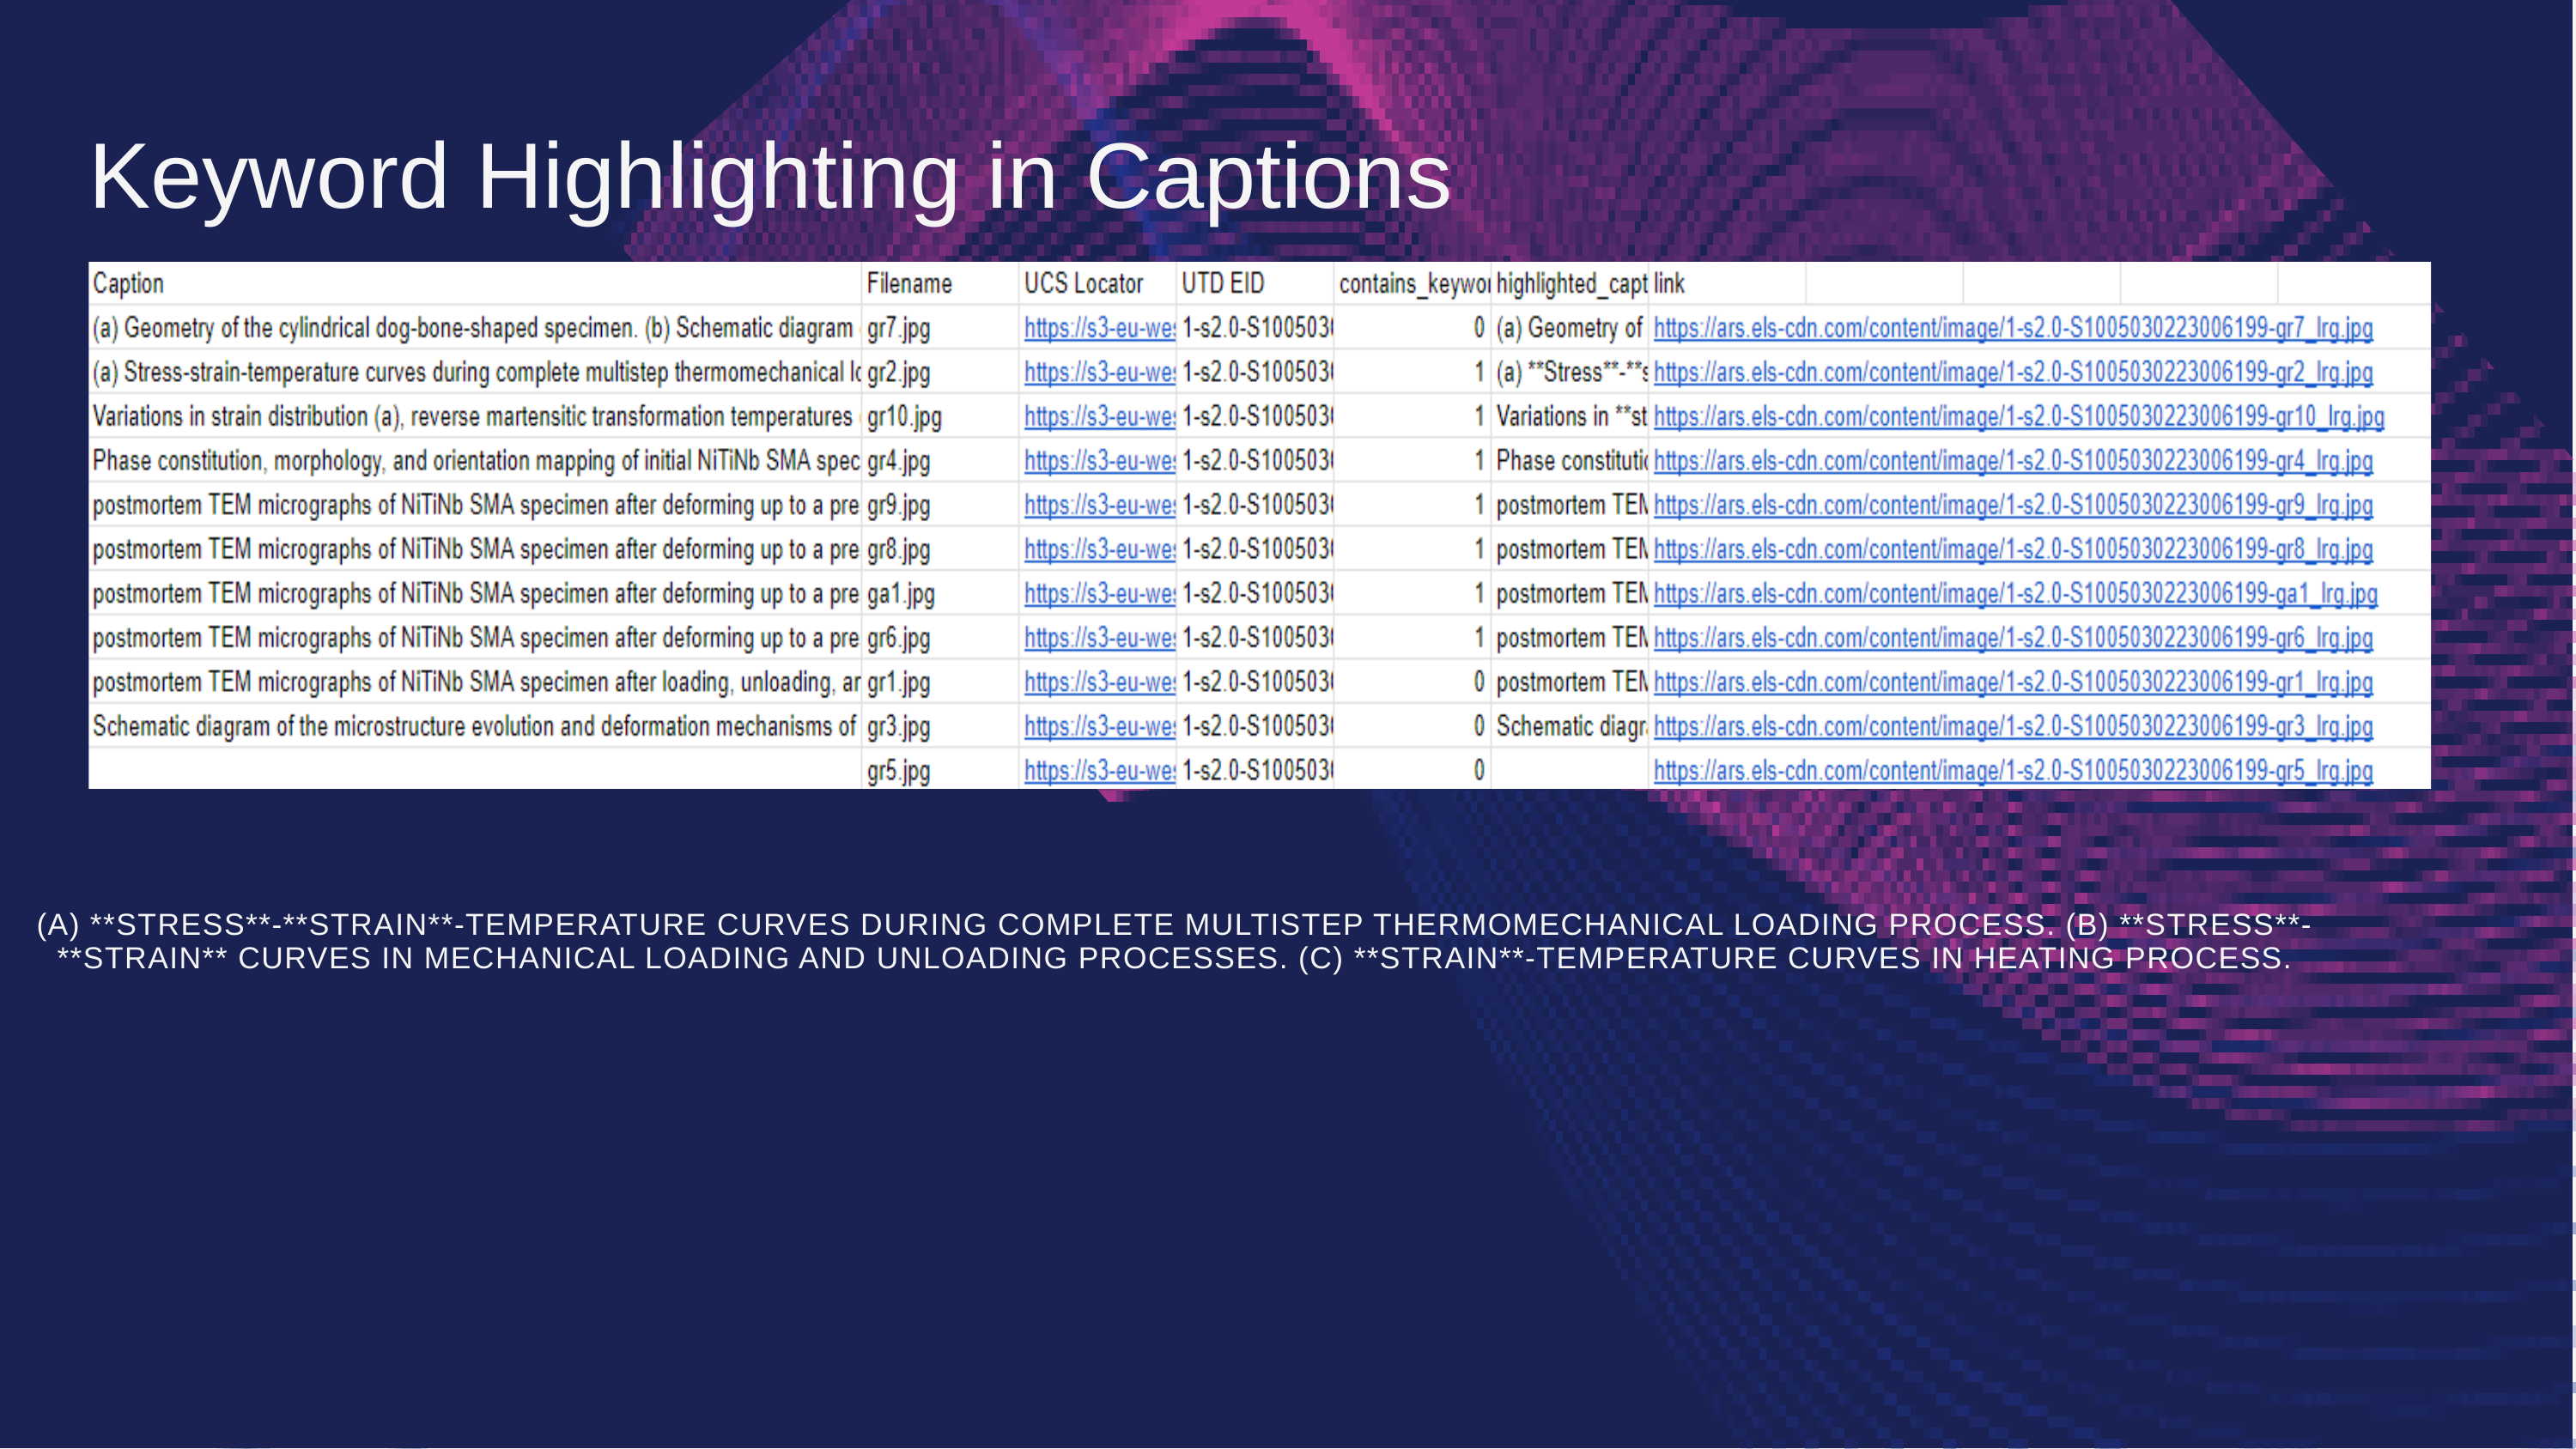

Keyword Highlighting in Captions

(A) **STRESS**-**STRAIN**-TEMPERATURE CURVES DURING COMPLETE MULTISTEP THERMOMECHANICAL LOADING PROCESS. (B) **STRESS**-**STRAIN** CURVES IN MECHANICAL LOADING AND UNLOADING PROCESSES. (C) **STRAIN**-TEMPERATURE CURVES IN HEATING PROCESS.